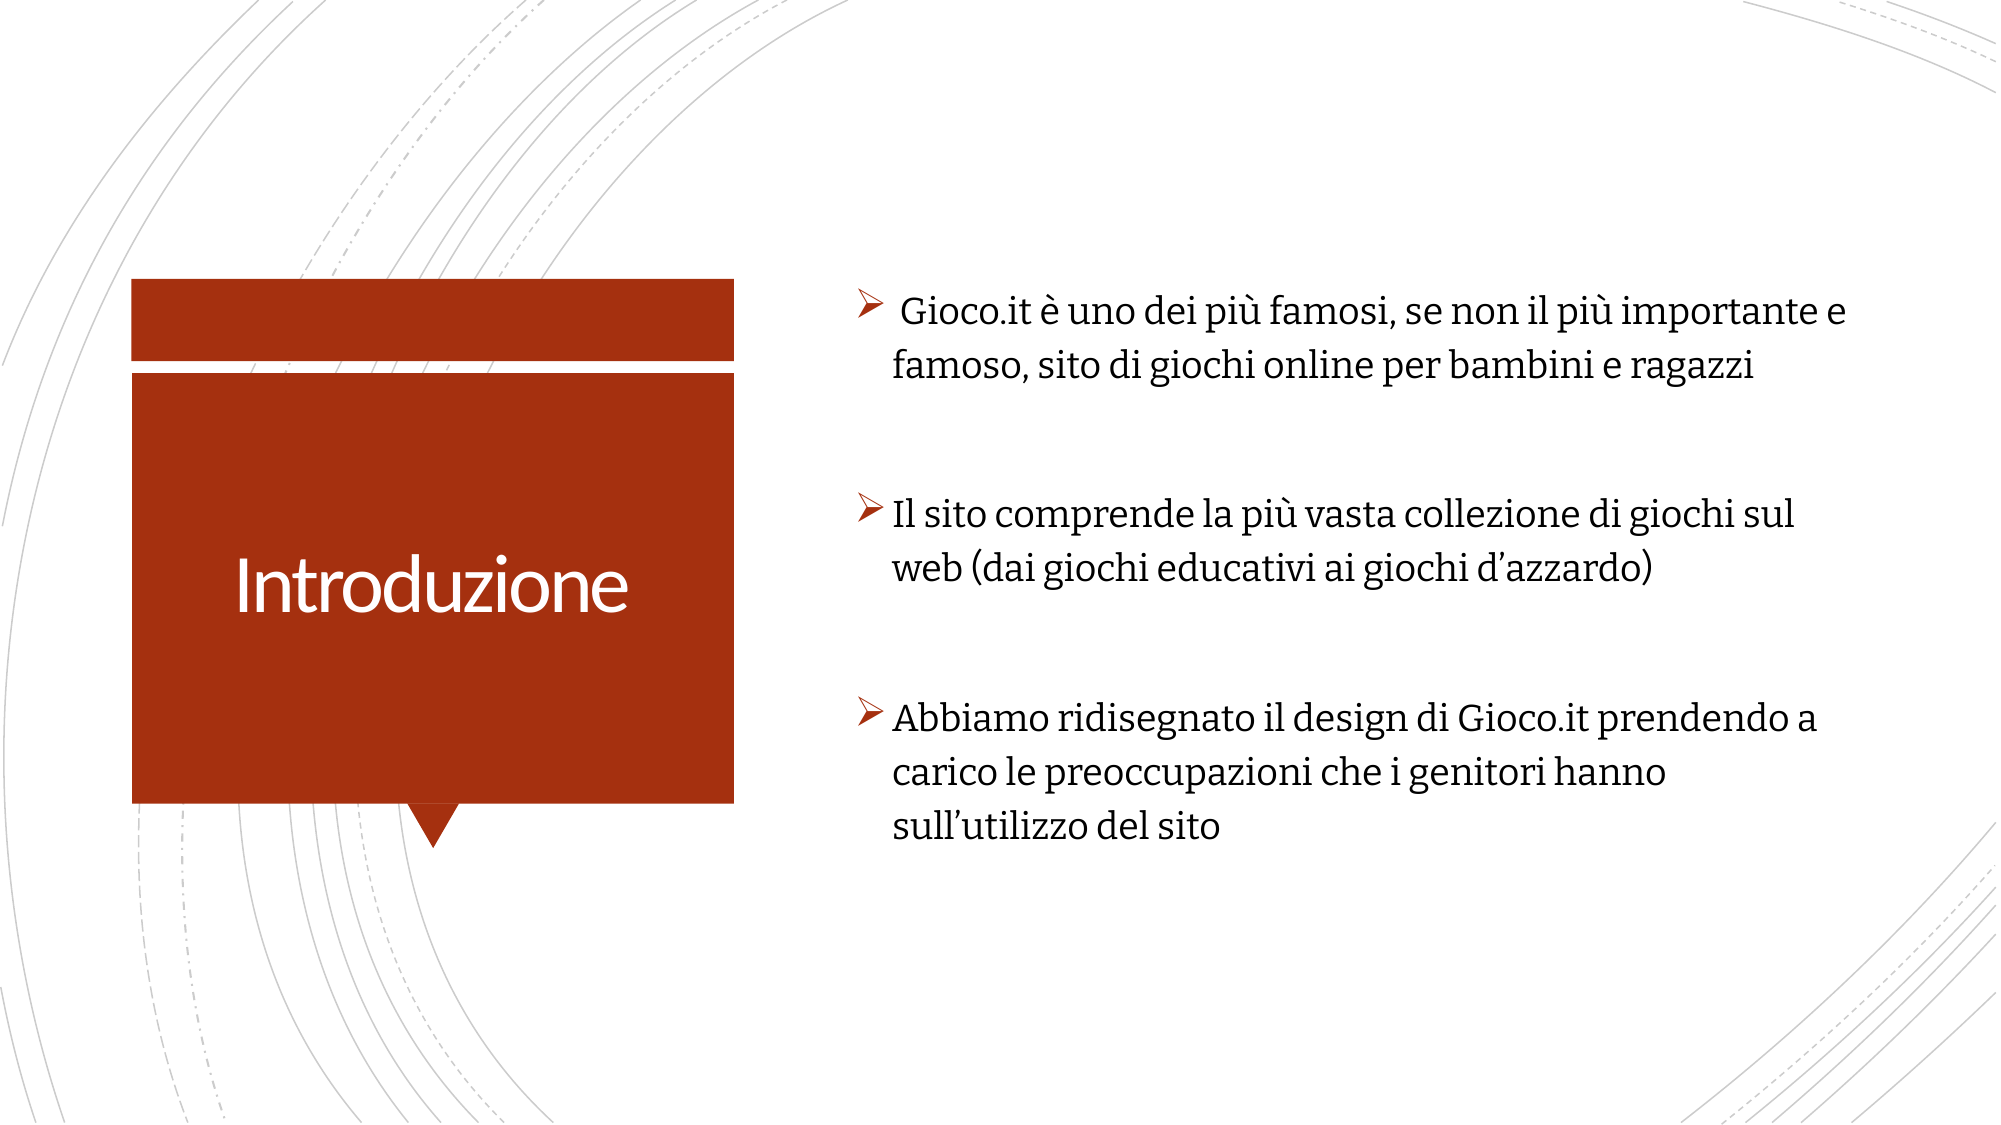

Gioco.it è uno dei più famosi, se non il più importante e famoso, sito di giochi online per bambini e ragazzi

Il sito comprende la più vasta collezione di giochi sul web (dai giochi educativi ai giochi d’azzardo)

Abbiamo ridisegnato il design di Gioco.it prendendo a carico le preoccupazioni che i genitori hanno sull’utilizzo del sito
# Introduzione